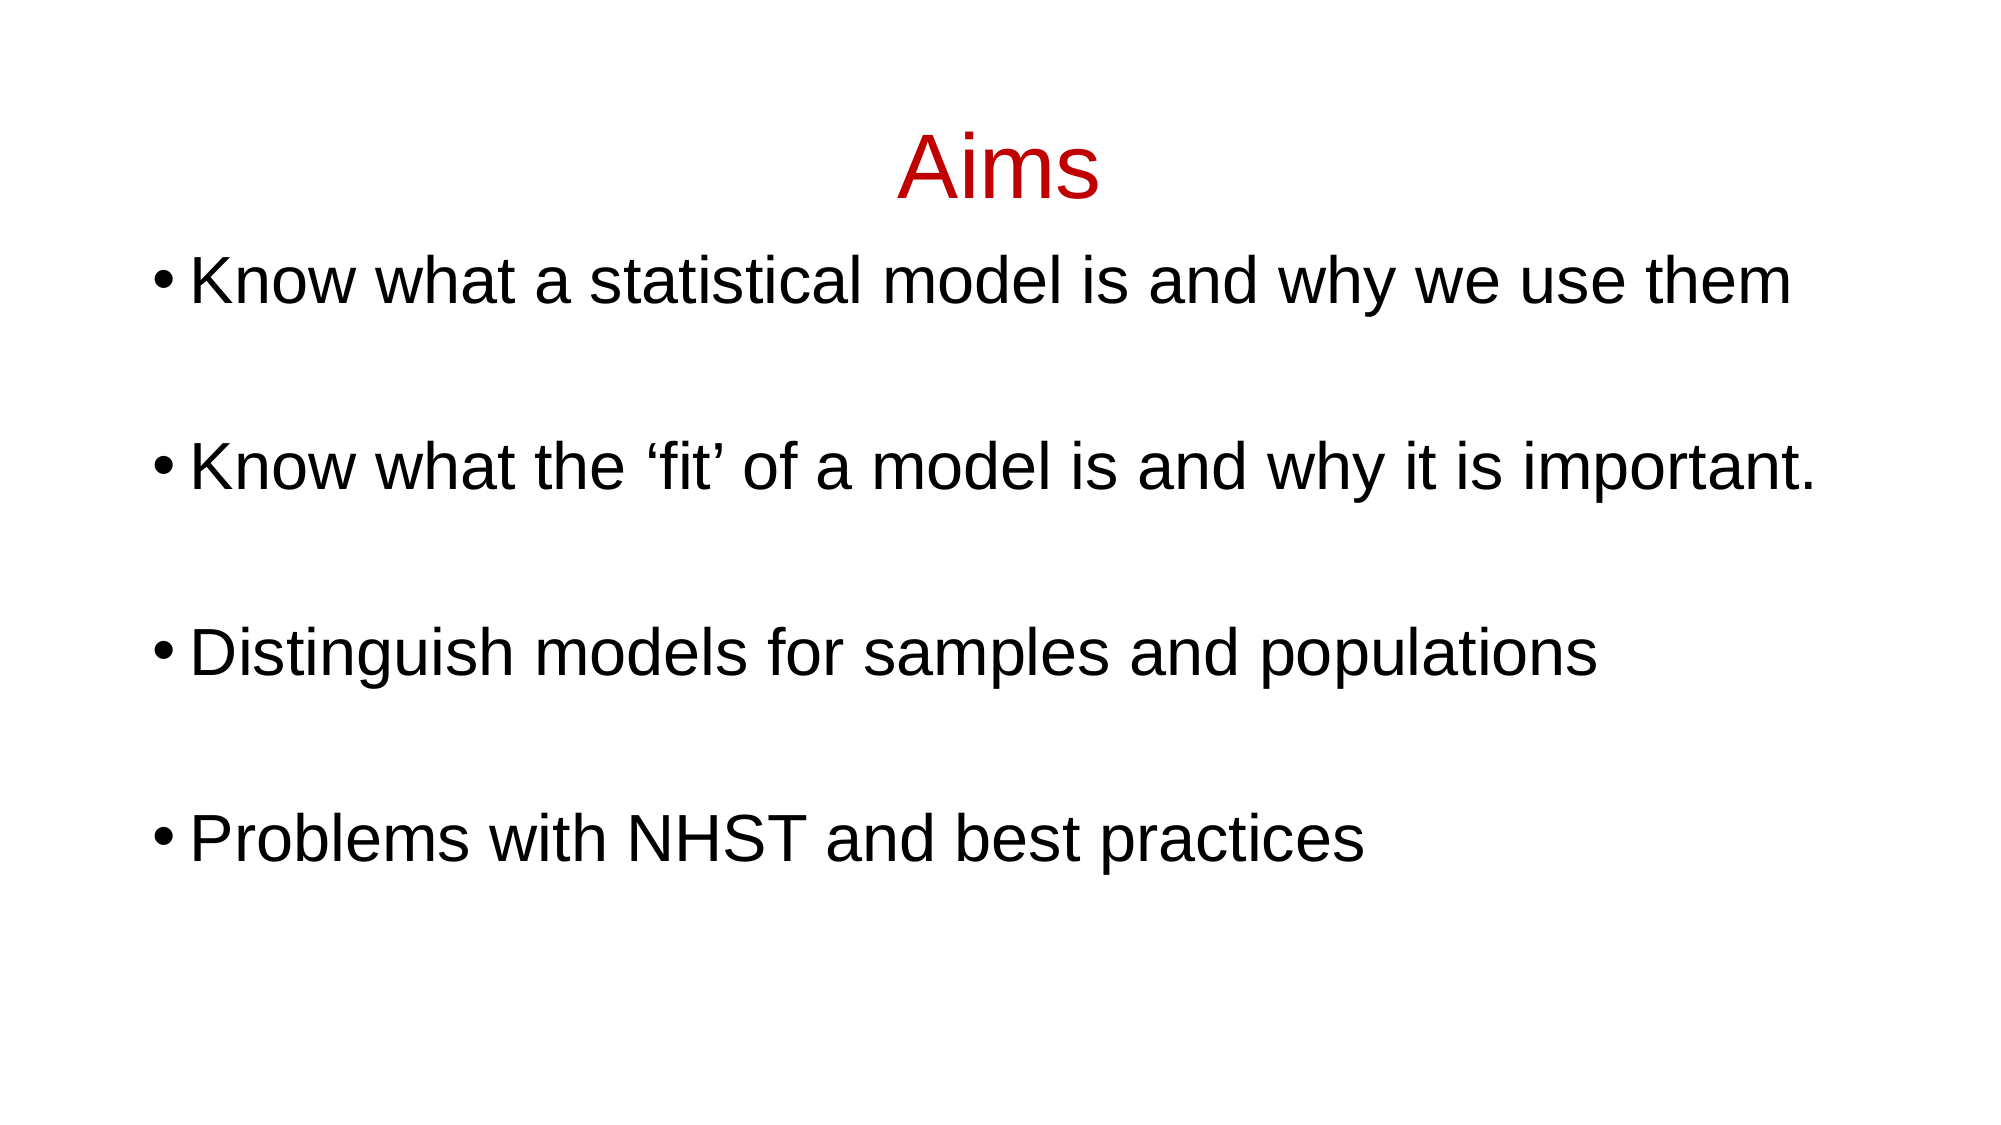

# Aims
Know what a statistical model is and why we use them

Know what the ‘fit’ of a model is and why it is important.

Distinguish models for samples and populations

Problems with NHST and best practices